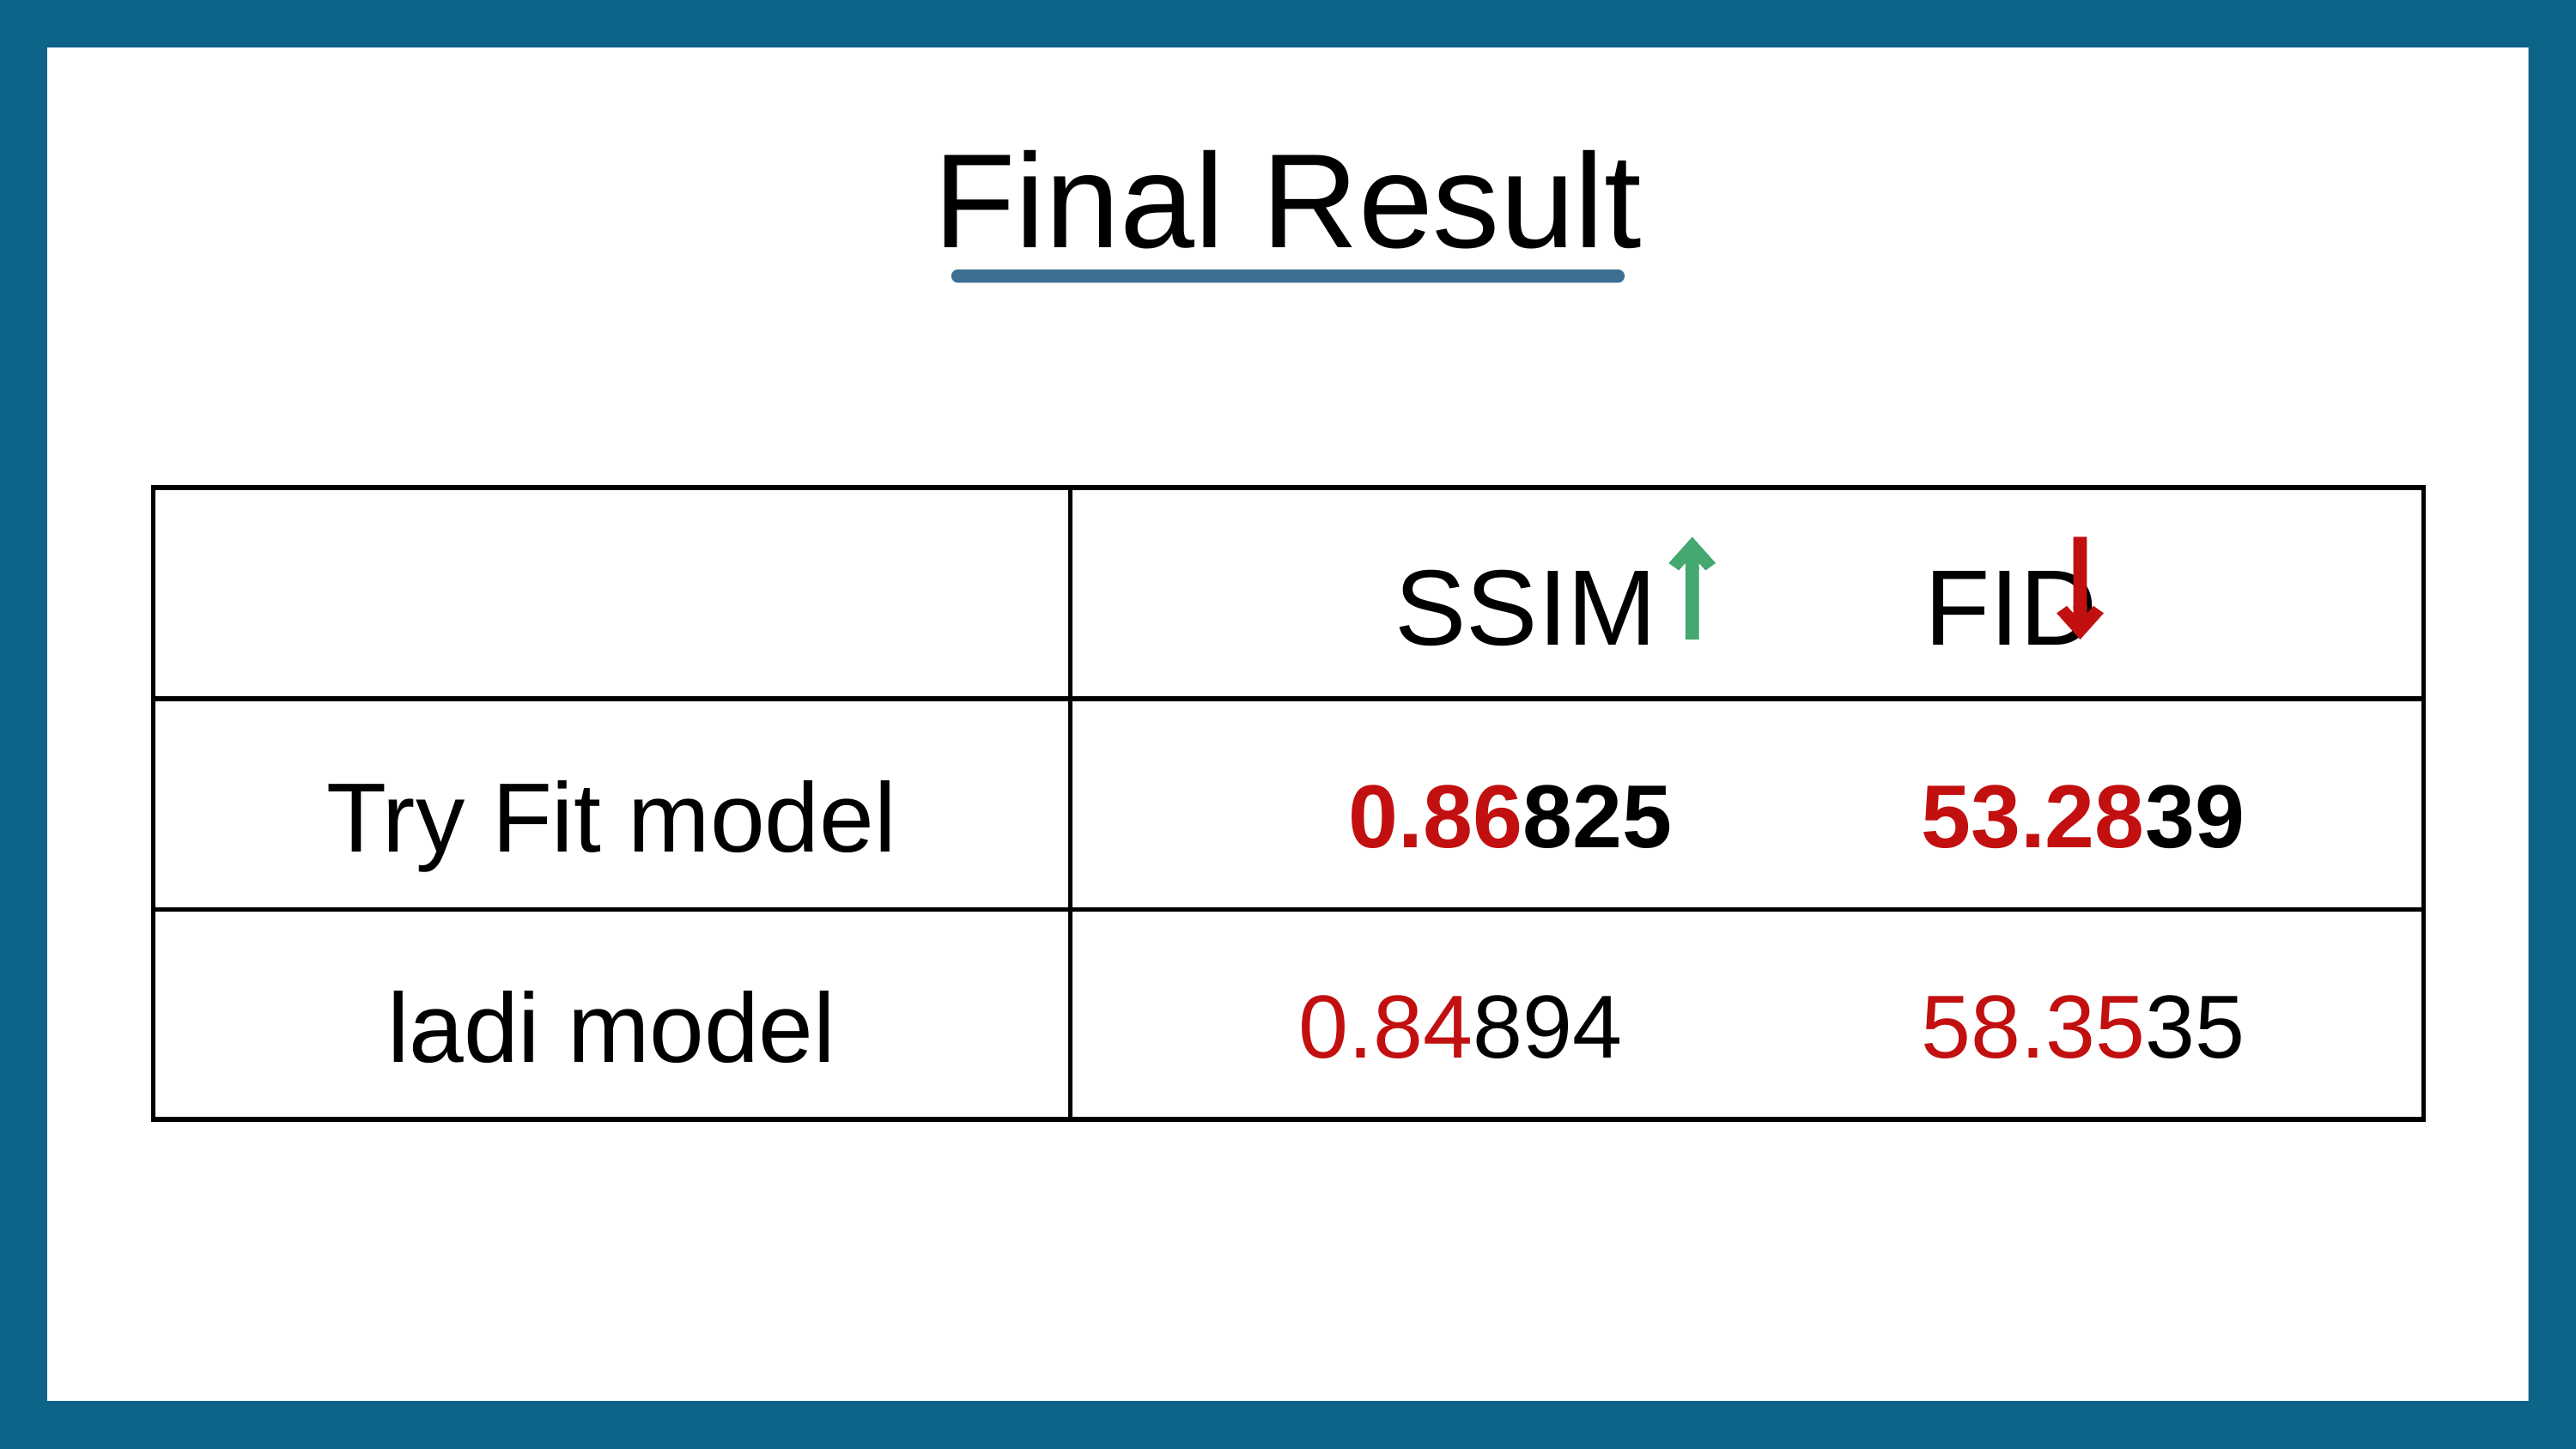

Final Result

|  | SSIM FID |
| --- | --- |
| Try Fit model | 0.86825 53.2839 |
| ladi model | 0.84894 58.3535 |